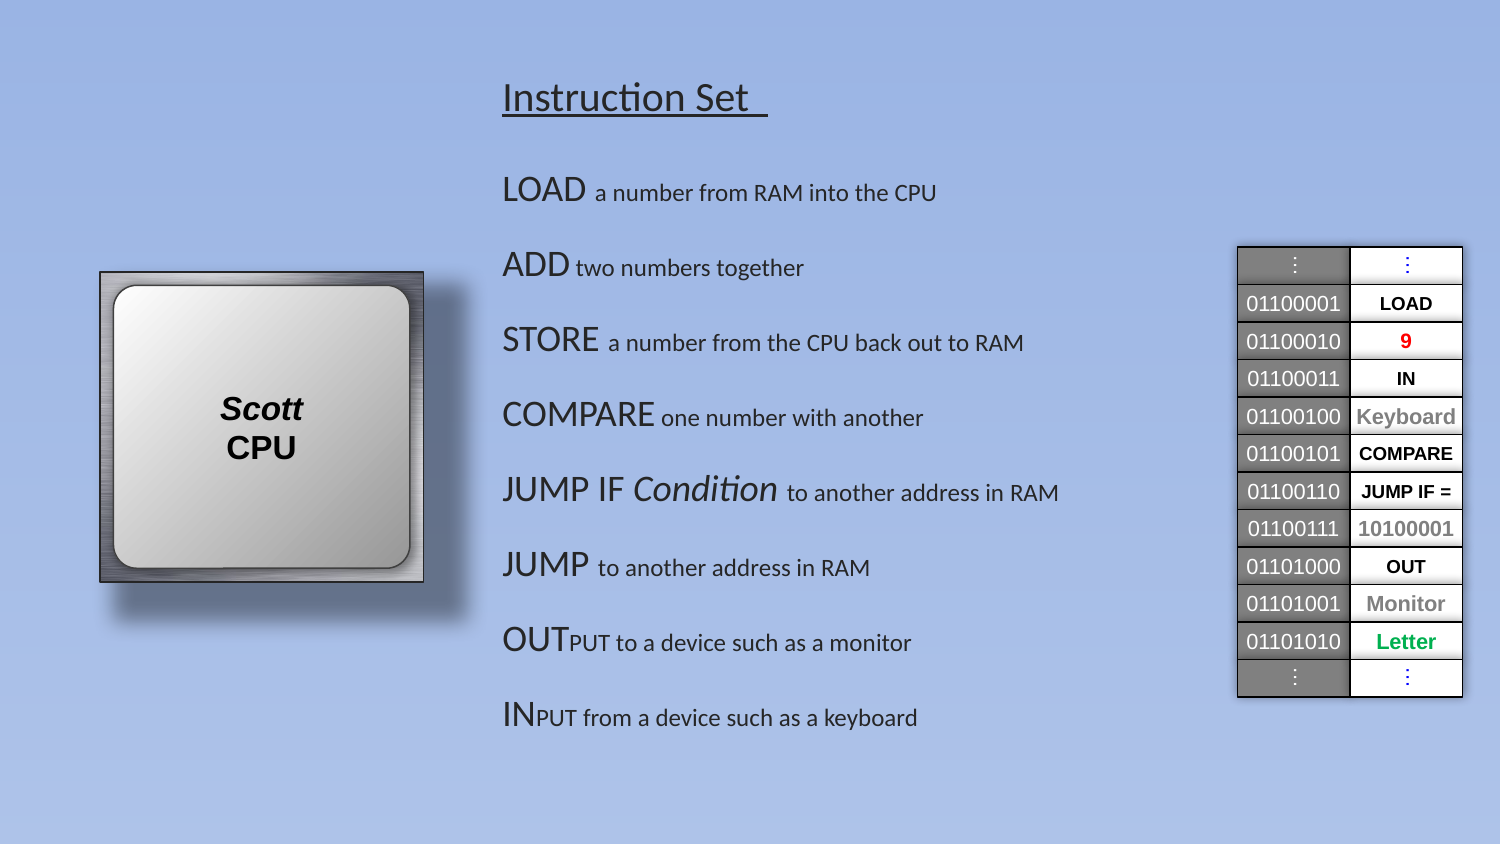

Instruction Set

LOAD a number from RAM into the CPU

ADD two numbers together

STORE a number from the CPU back out to RAM

COMPARE one number with another

JUMP IF Condition to another address in RAM

JUMP to another address in RAM

OUTPUT to a device such as a monitor

INPUT from a device such as a keyboard

…
…

Scott
CPU
01100001
LOAD
01100010
9
01100011
IN
01100100
Keyboard
01100101
COMPARE
01100110
JUMP IF =
01100111
10100001
01101000
OUT
01101001
Monitor
01101010
Letter
…
…